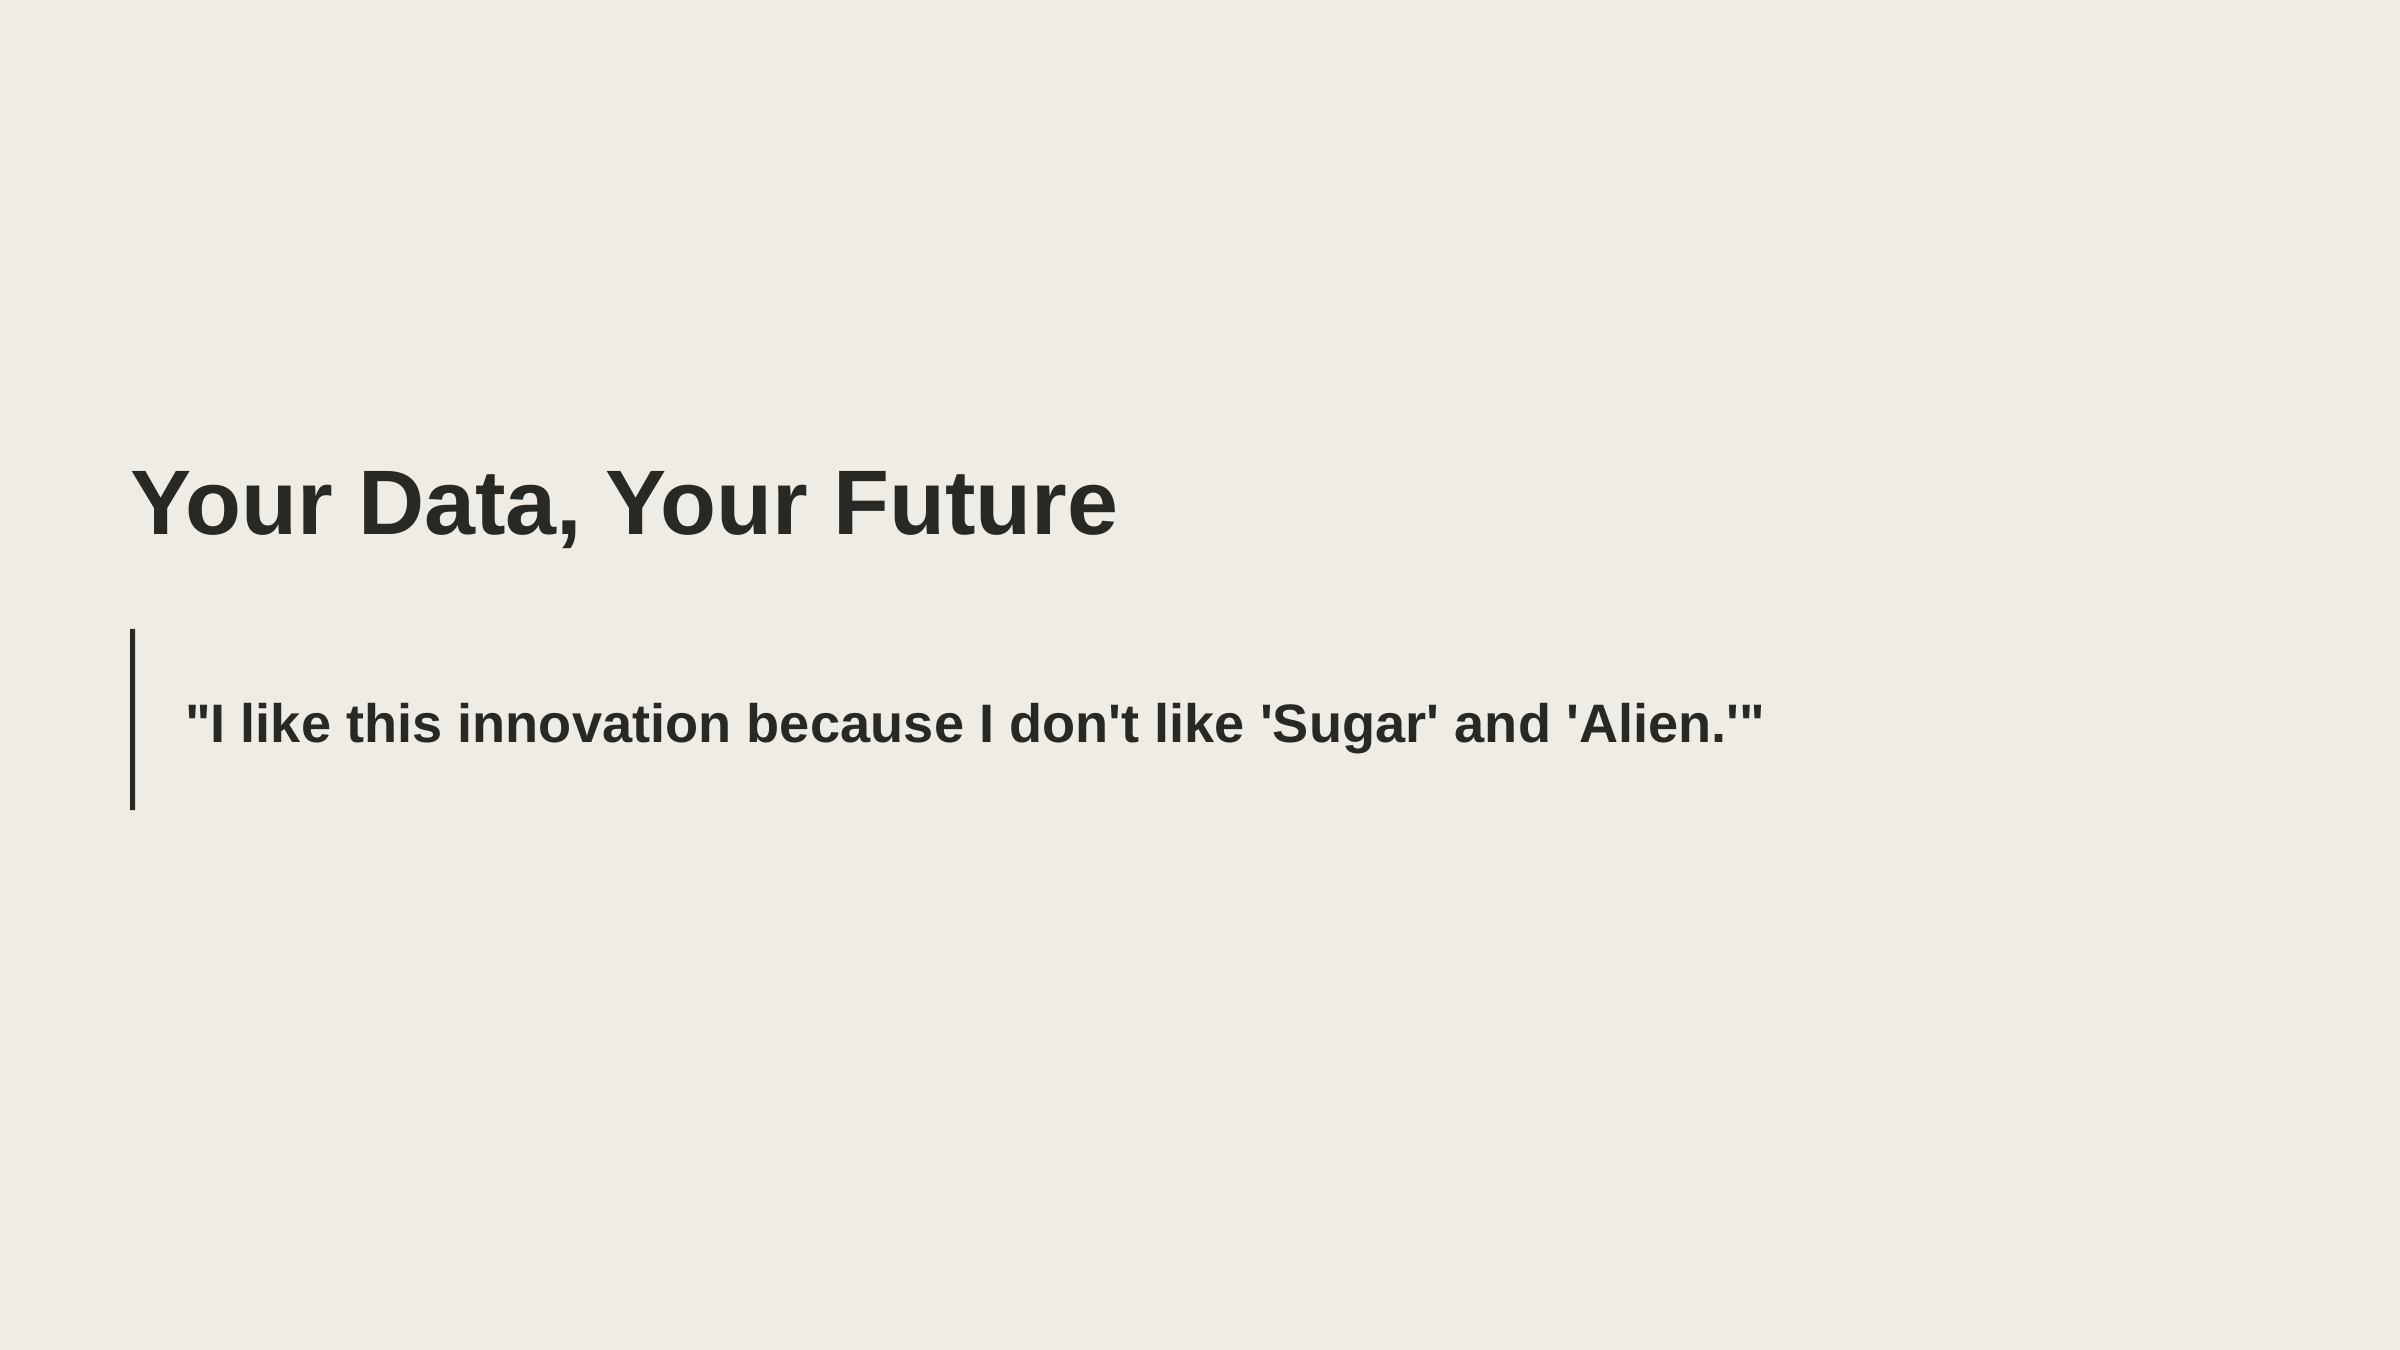

Your Data, Your Future

"I like this innovation because I don't like 'Sugar' and 'Alien.'"